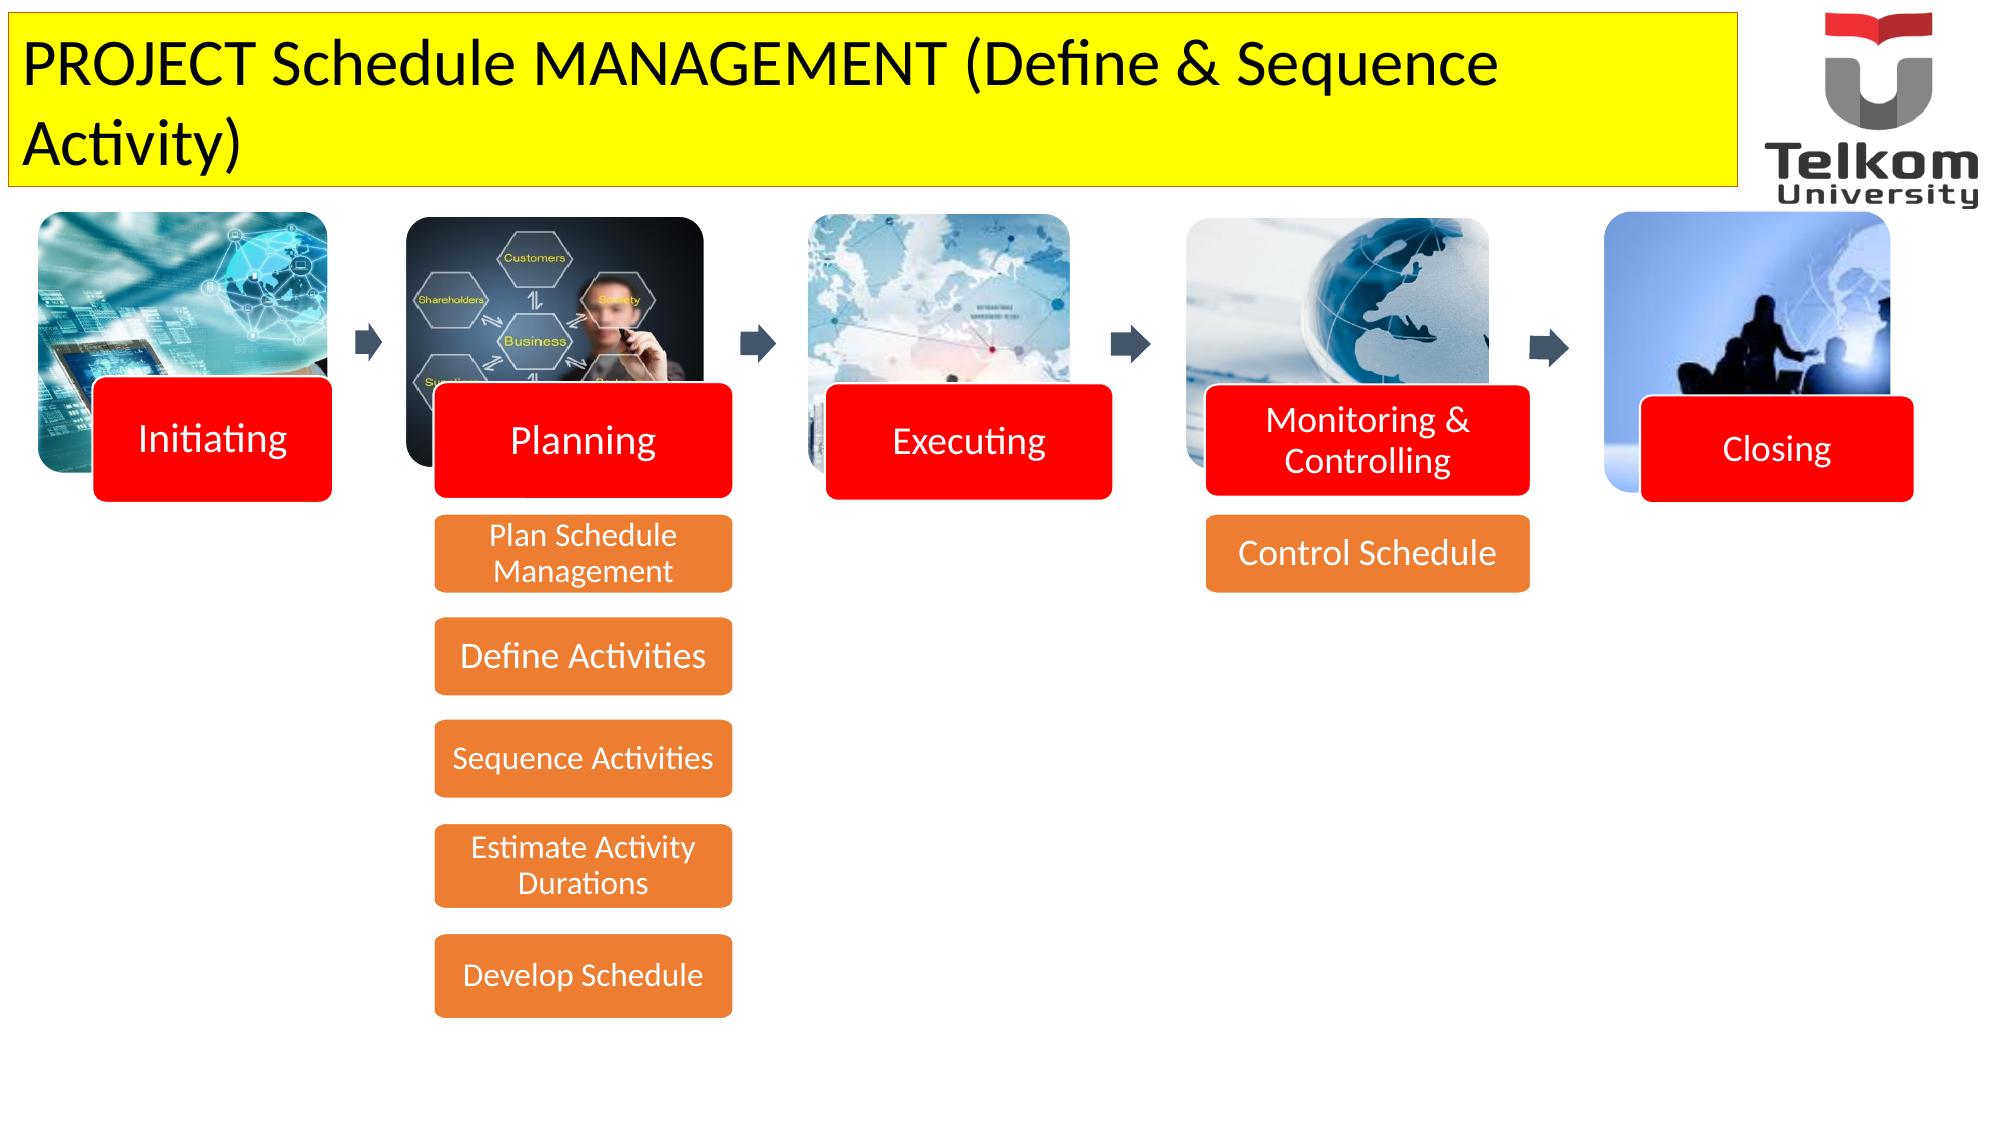

PROJECT Schedule MANAGEMENT (Define & Sequence Activity)

Initiating
Planning
Executing
Monitoring & Controlling
Closing
Plan Schedule Management
Control Schedule
Define Activities
Sequence Activities
Estimate Activity Durations
Develop Schedule